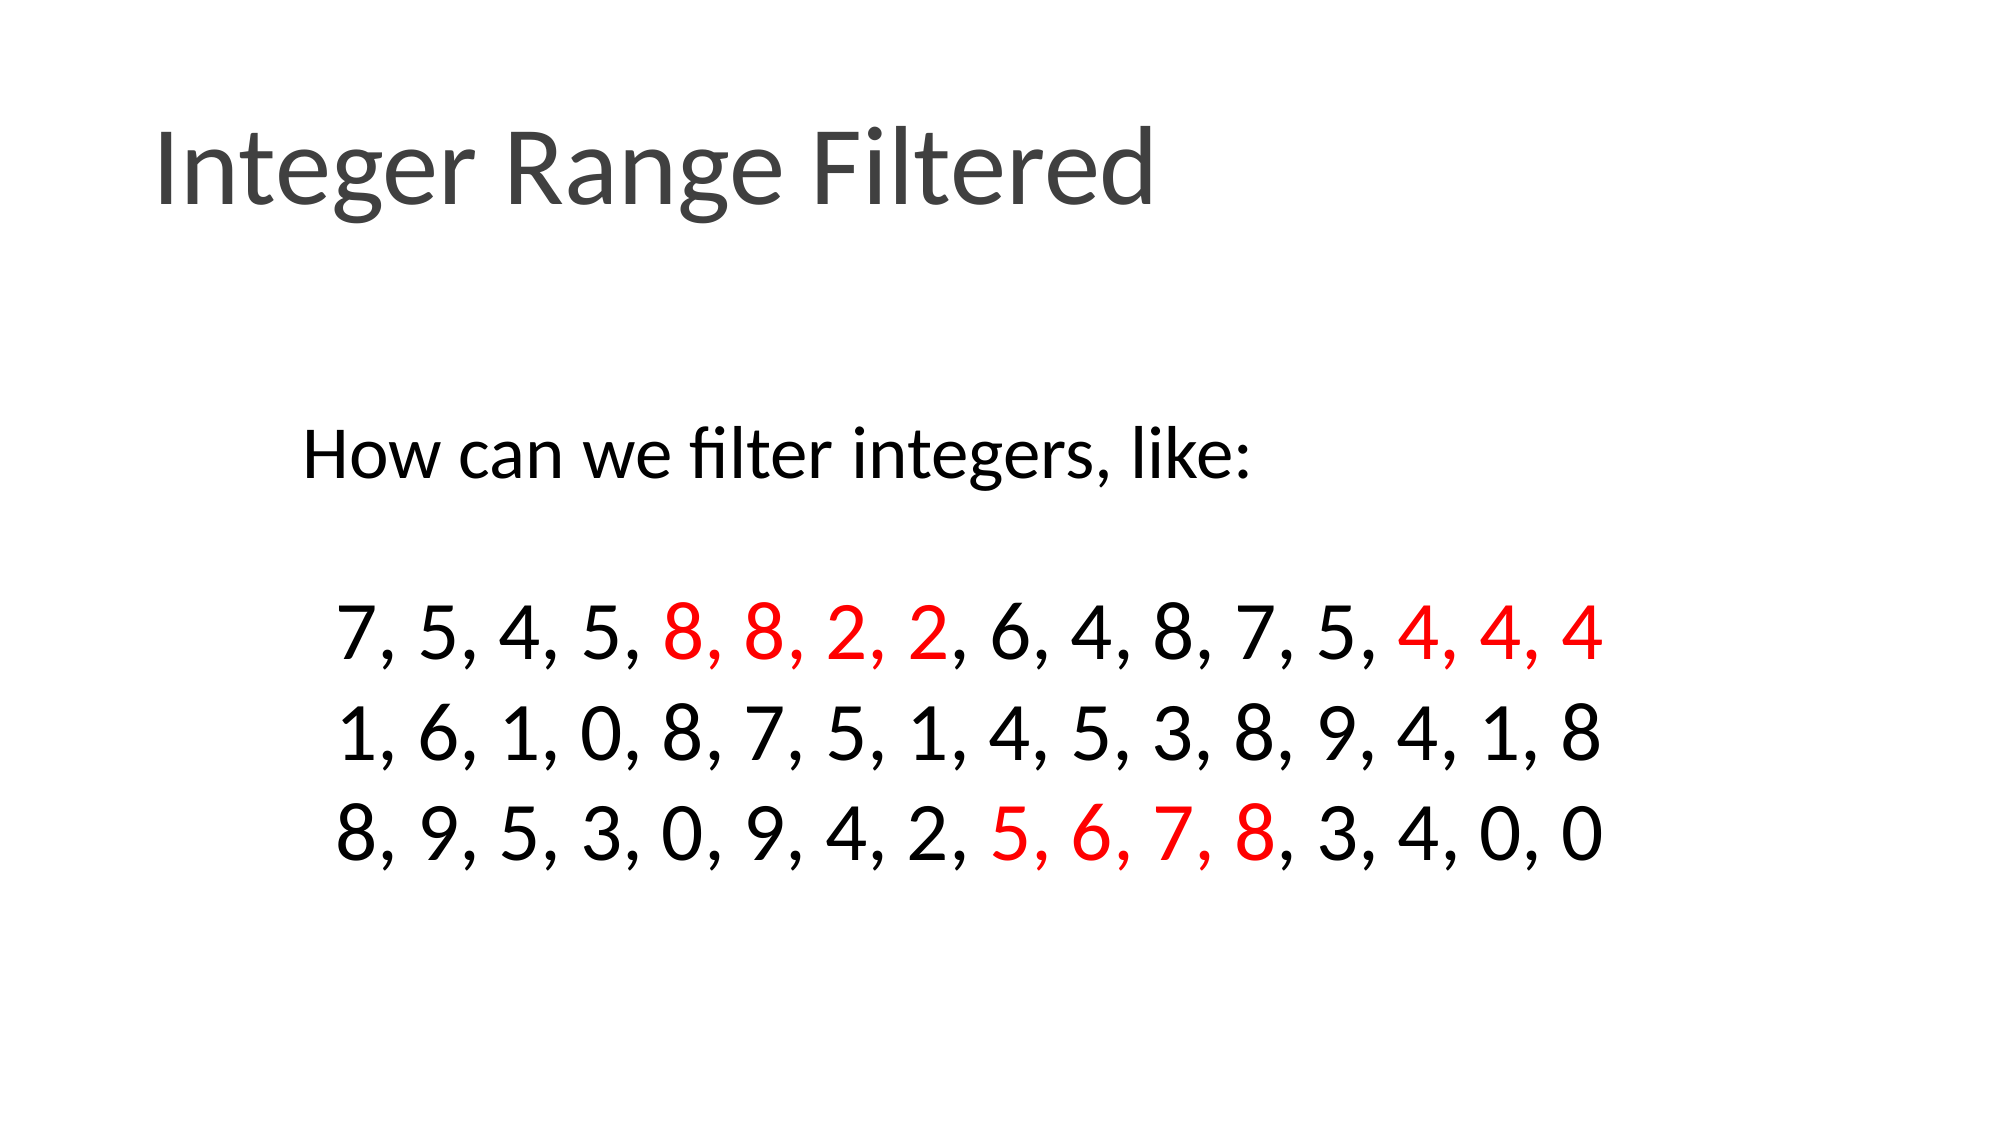

# Integer Range Filtered
	How can we filter integers, like:

	7, 5, 4, 5, 8, 8, 2, 2, 6, 4, 8, 7, 5, 4, 4, 4
	1, 6, 1, 0, 8, 7, 5, 1, 4, 5, 3, 8, 9, 4, 1, 8
	8, 9, 5, 3, 0, 9, 4, 2, 5, 6, 7, 8, 3, 4, 0, 0